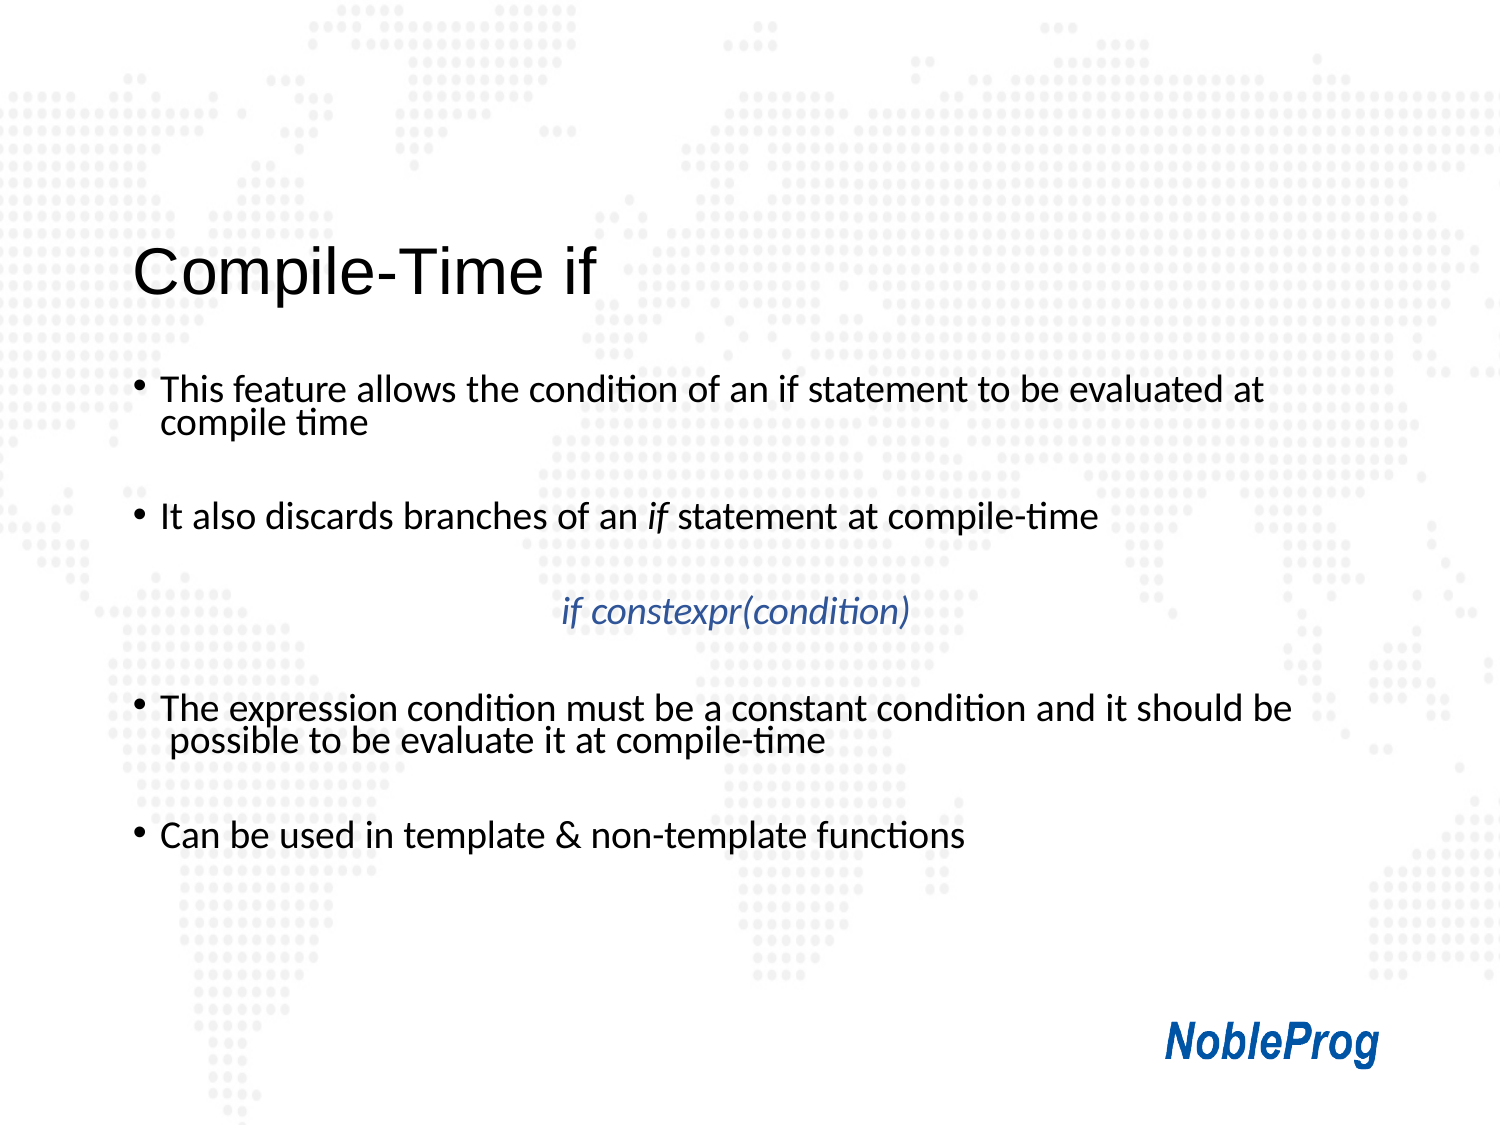

# Compile-Time if
This feature allows the condition of an if statement to be evaluated at  compile time

It also discards branches of an if statement at compile-time

if constexpr(condition)

The expression condition must be a constant condition and it should be  possible to be evaluate it at compile-time

Can be used in template & non-template functions